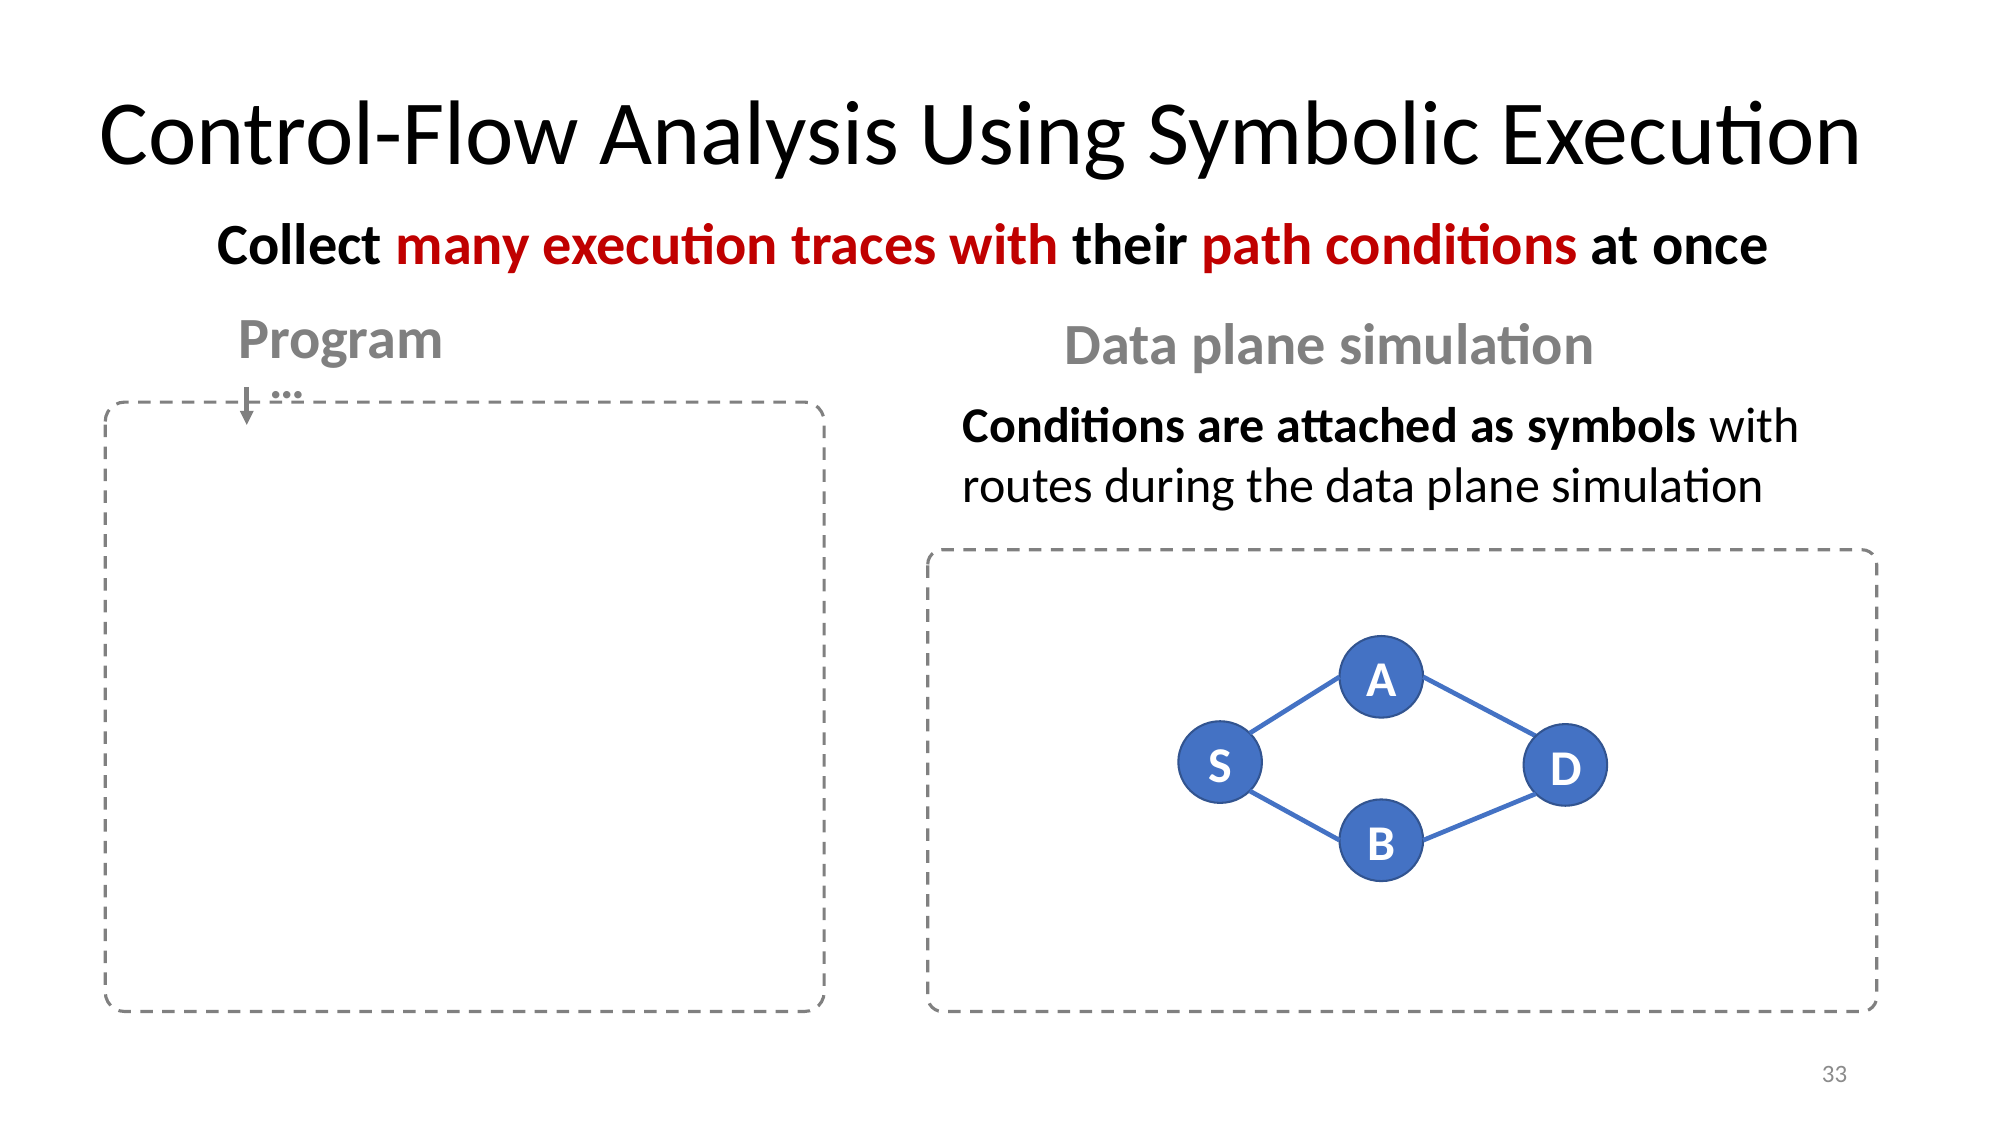

# Control-Flow Analysis Using Symbolic Execution
Collect many execution traces with their path conditions at once
Program
Data plane simulation
…
Conditions are attached as symbols with routes during the data plane simulation

A
S
D
B
33